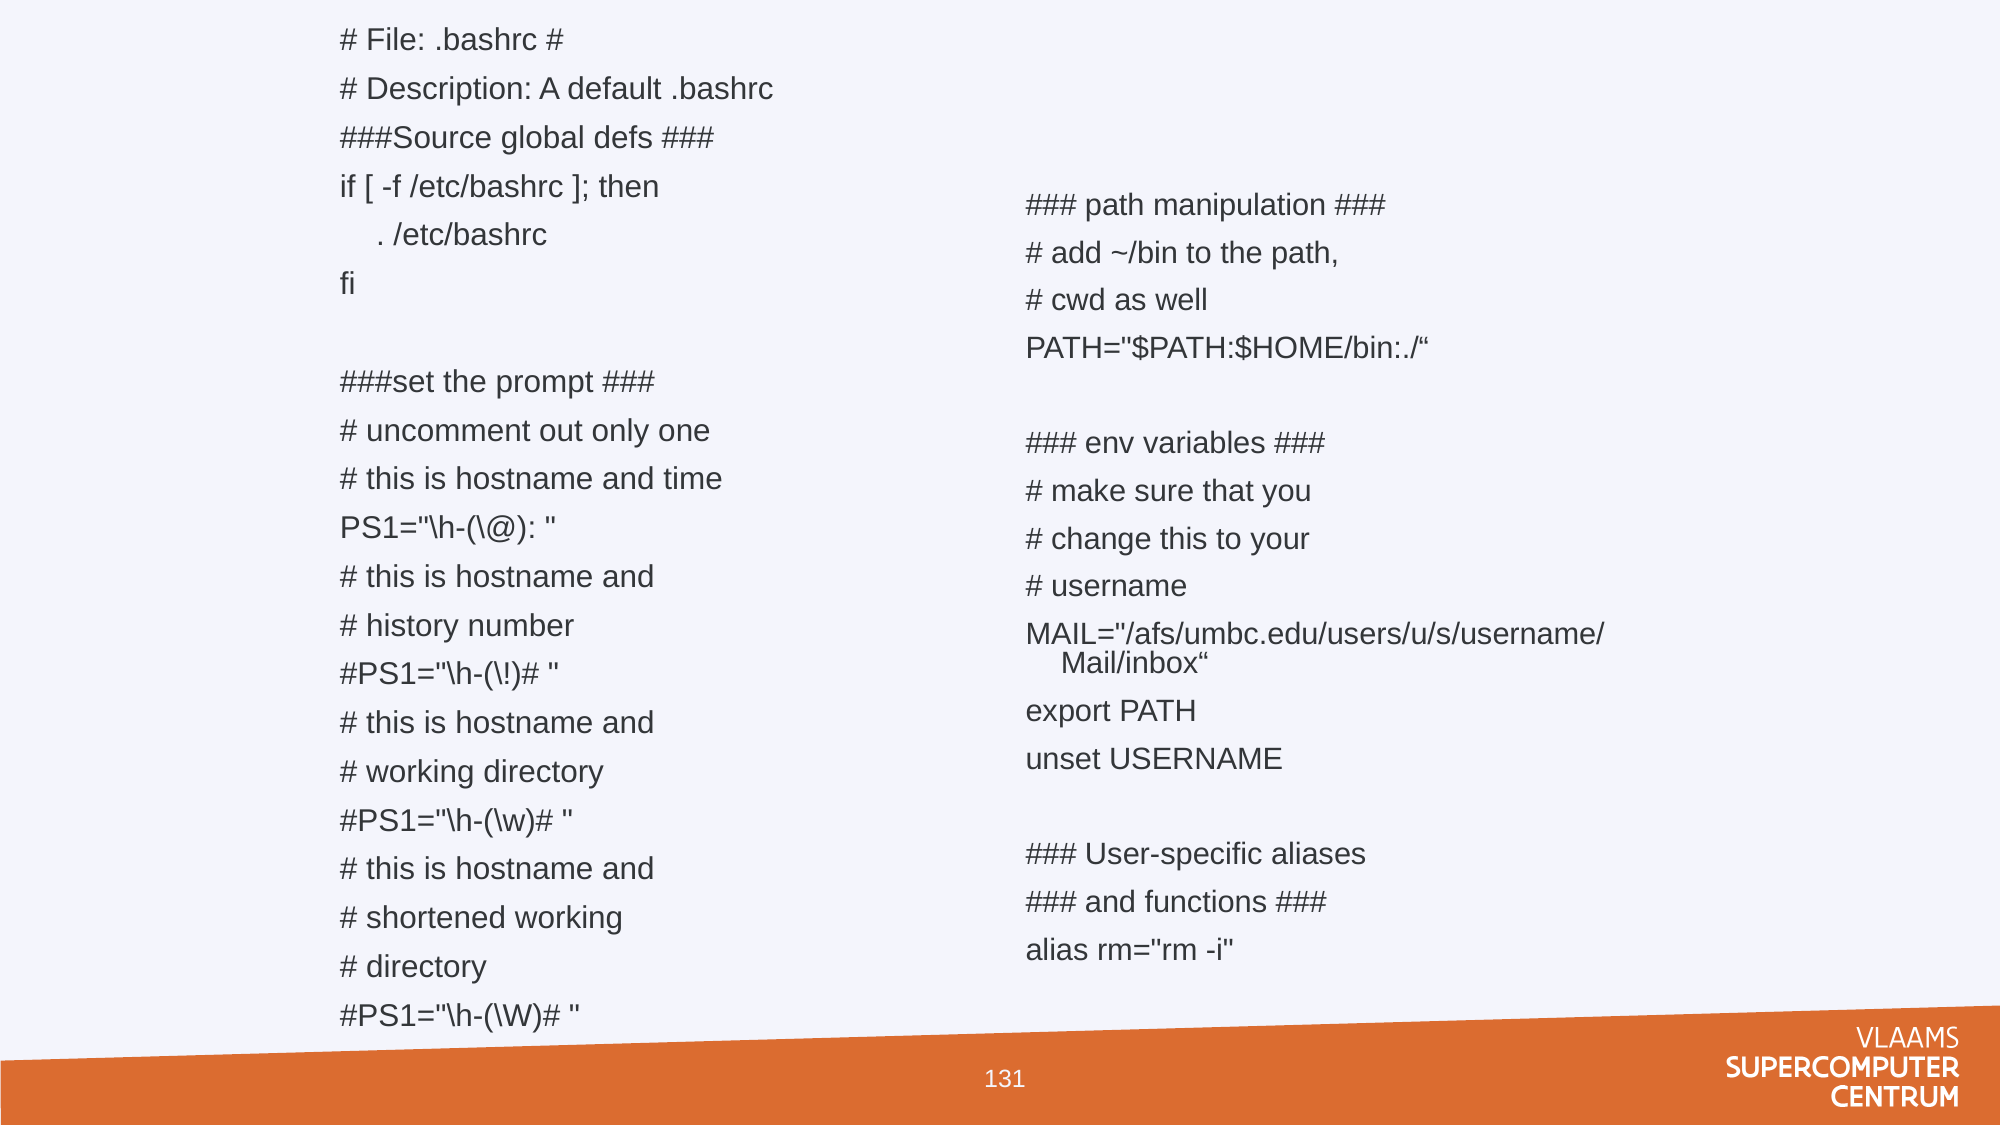

# File: .bashrc #
# Description: A default .bashrc
###Source global defs ###
if [ -f /etc/bashrc ]; then
	. /etc/bashrc
fi

###set the prompt ###
# uncomment out only one
# this is hostname and time
PS1="\h-(\@): "
# this is hostname and
# history number
#PS1="\h-(\!)# "
# this is hostname and
# working directory
#PS1="\h-(\w)# "
# this is hostname and
# shortened working
# directory
#PS1="\h-(\W)# "

### path manipulation ###
# add ~/bin to the path,
# cwd as well
PATH="$PATH:$HOME/bin:./“

### env variables ###
# make sure that you
# change this to your
# username
MAIL="/afs/umbc.edu/users/u/s/username/Mail/inbox“
export PATH
unset USERNAME

### User-specific aliases
### and functions ###
alias rm="rm -i"

131